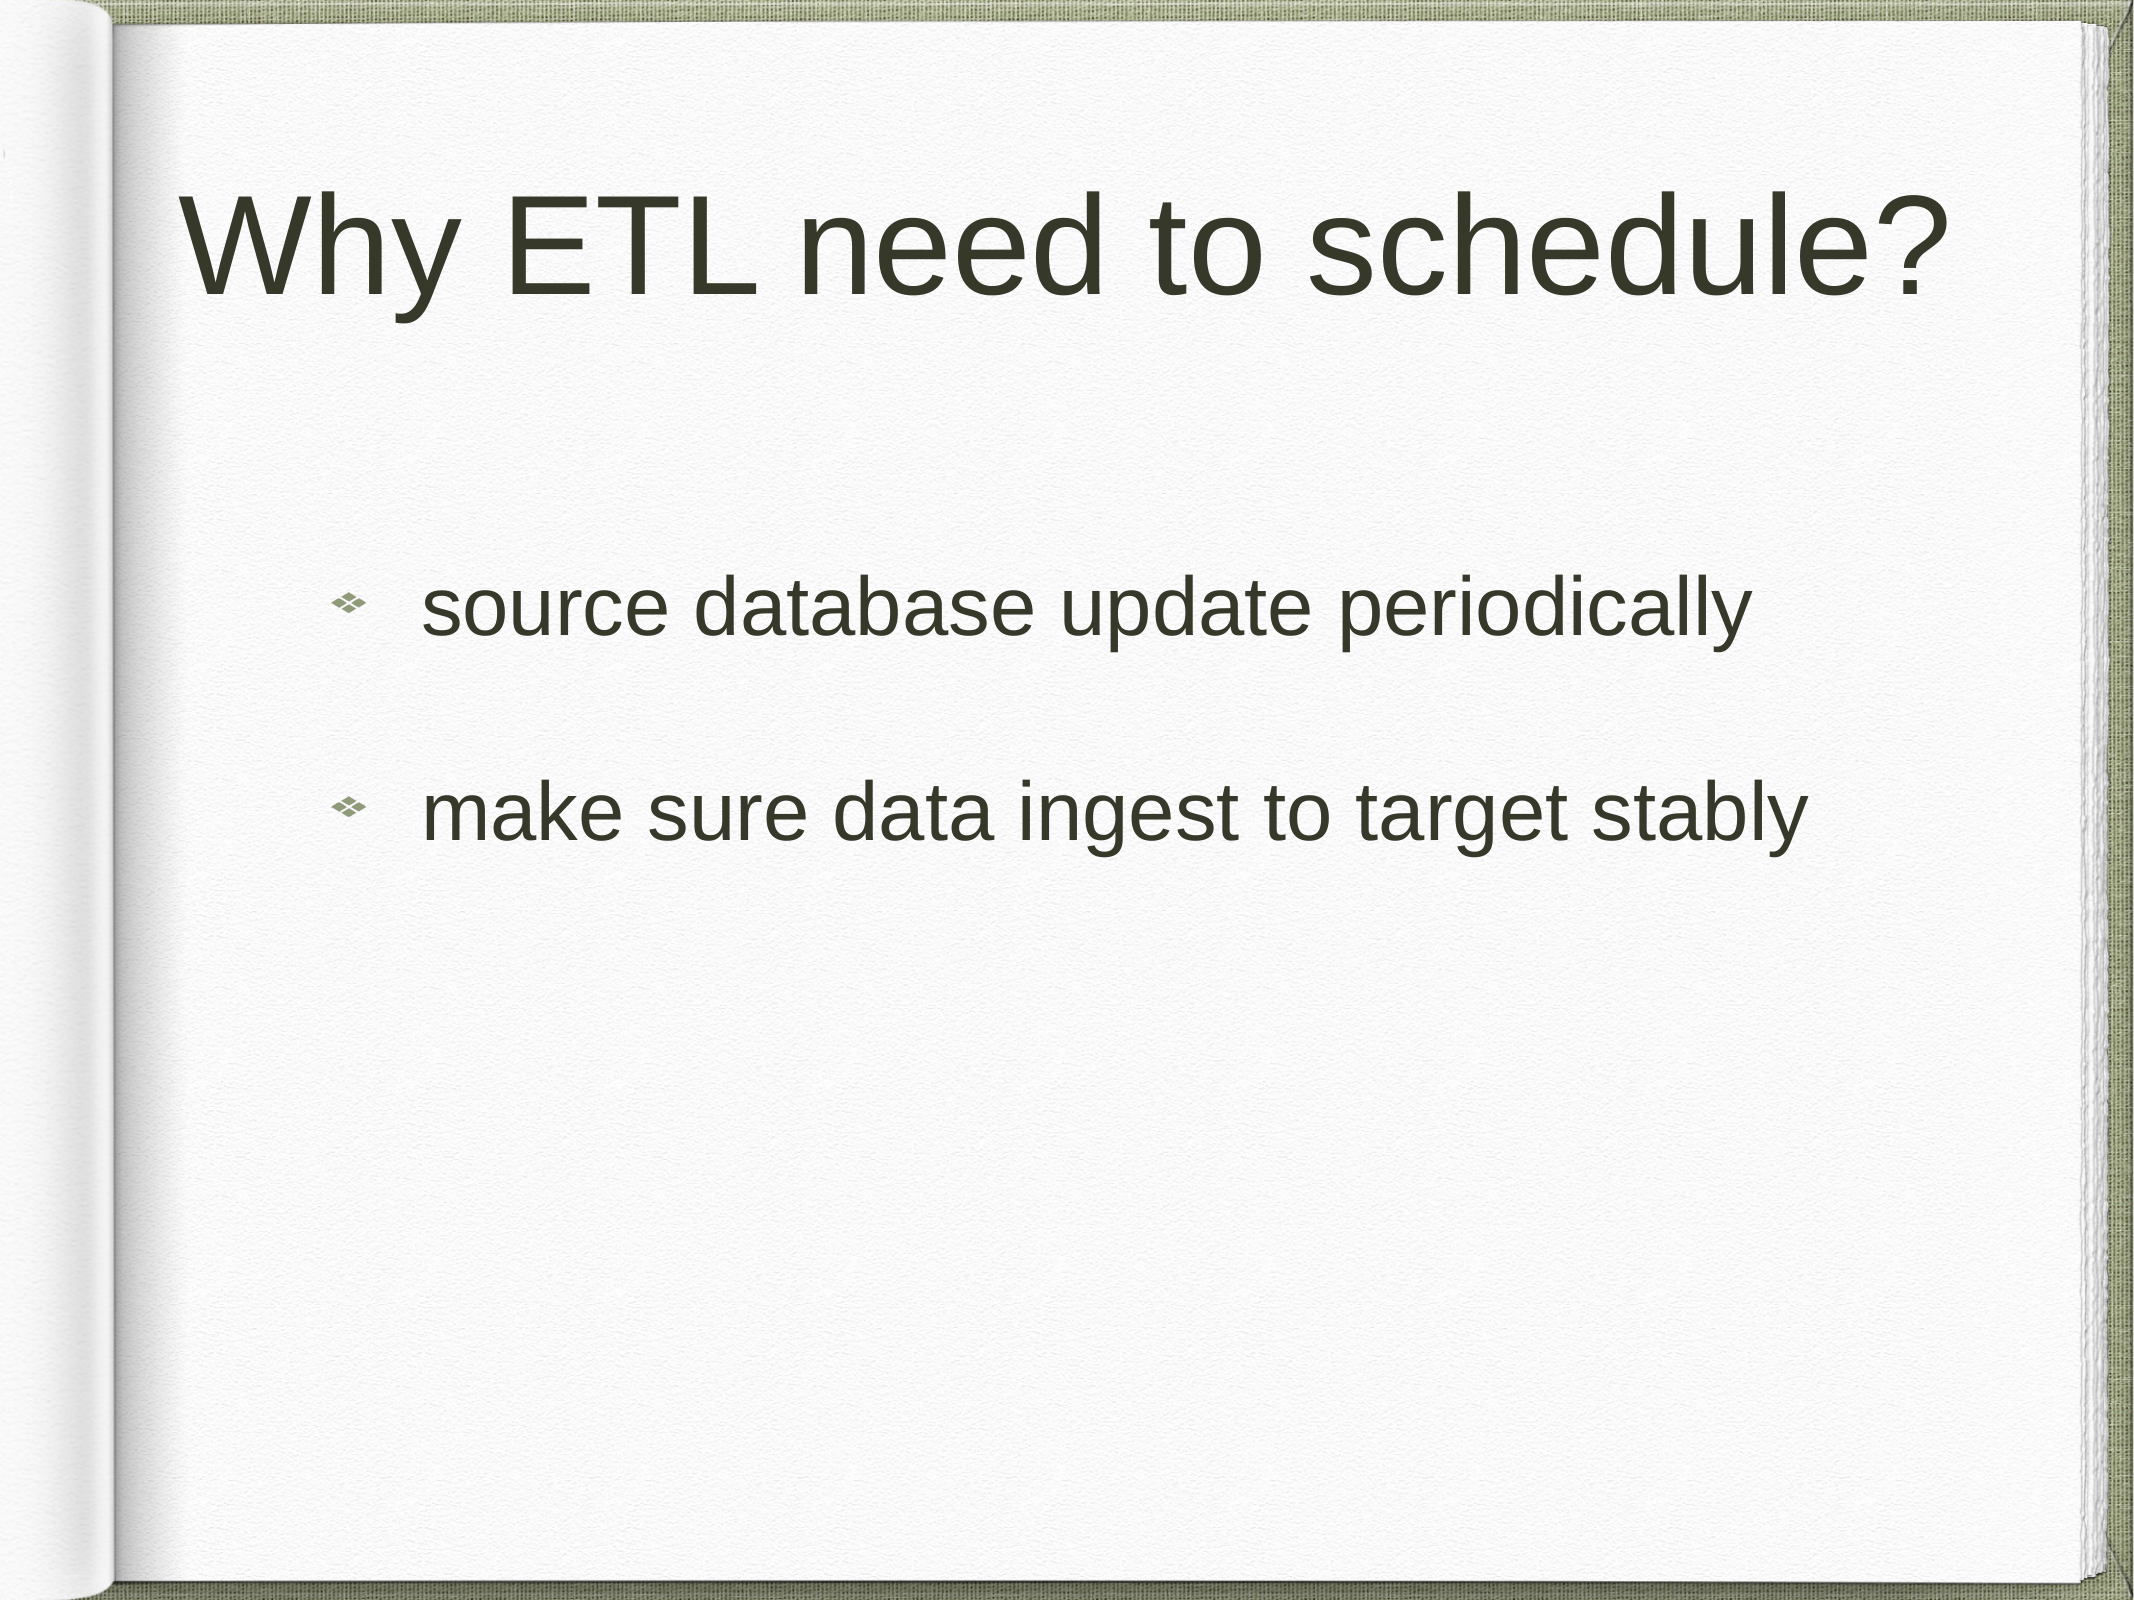

# Why ETL need to schedule?
source database update periodically
make sure data ingest to target stably